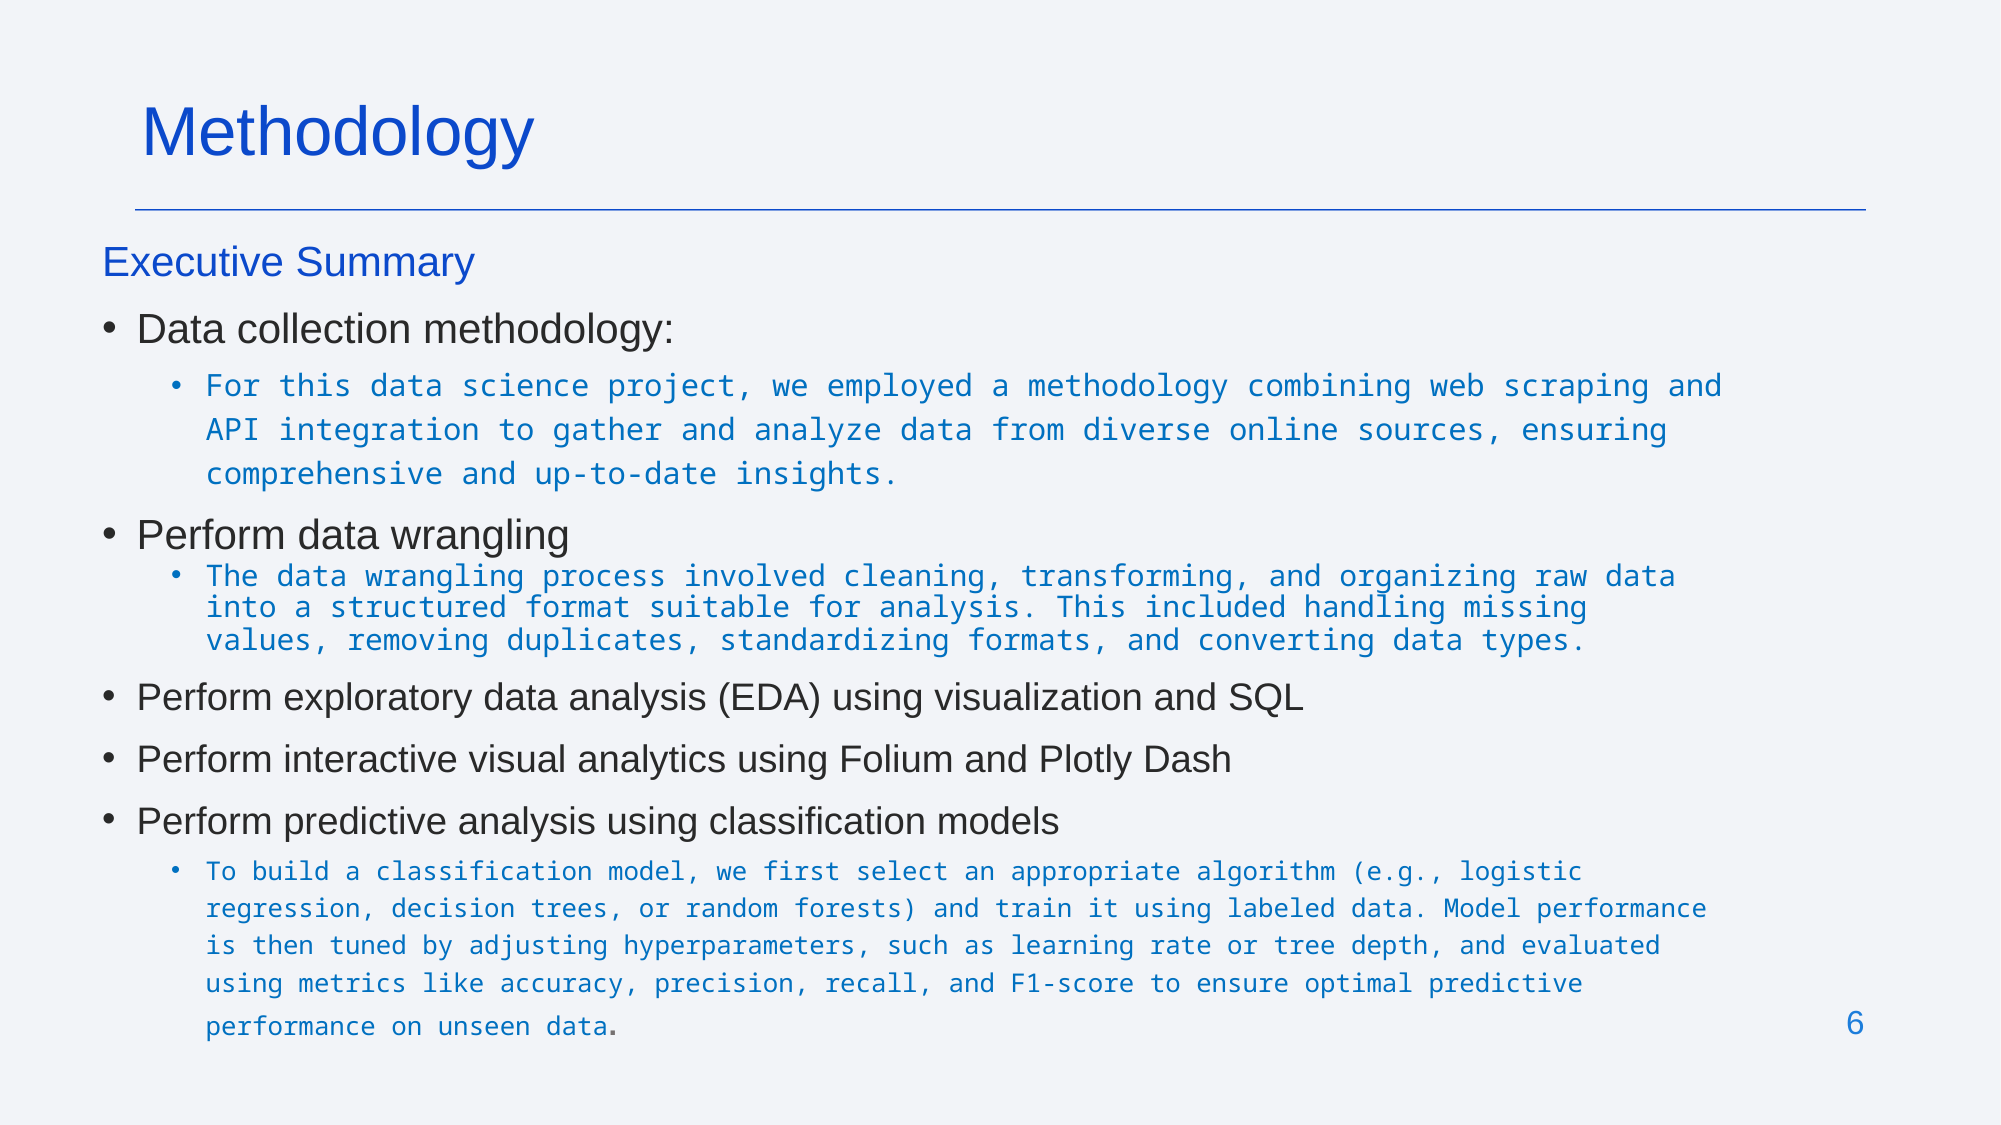

Methodology
Executive Summary
Data collection methodology:
For this data science project, we employed a methodology combining web scraping and API integration to gather and analyze data from diverse online sources, ensuring comprehensive and up-to-date insights.
Perform data wrangling
The data wrangling process involved cleaning, transforming, and organizing raw data into a structured format suitable for analysis. This included handling missing values, removing duplicates, standardizing formats, and converting data types.
Perform exploratory data analysis (EDA) using visualization and SQL
Perform interactive visual analytics using Folium and Plotly Dash
Perform predictive analysis using classification models
To build a classification model, we first select an appropriate algorithm (e.g., logistic regression, decision trees, or random forests) and train it using labeled data. Model performance is then tuned by adjusting hyperparameters, such as learning rate or tree depth, and evaluated using metrics like accuracy, precision, recall, and F1-score to ensure optimal predictive performance on unseen data.

6